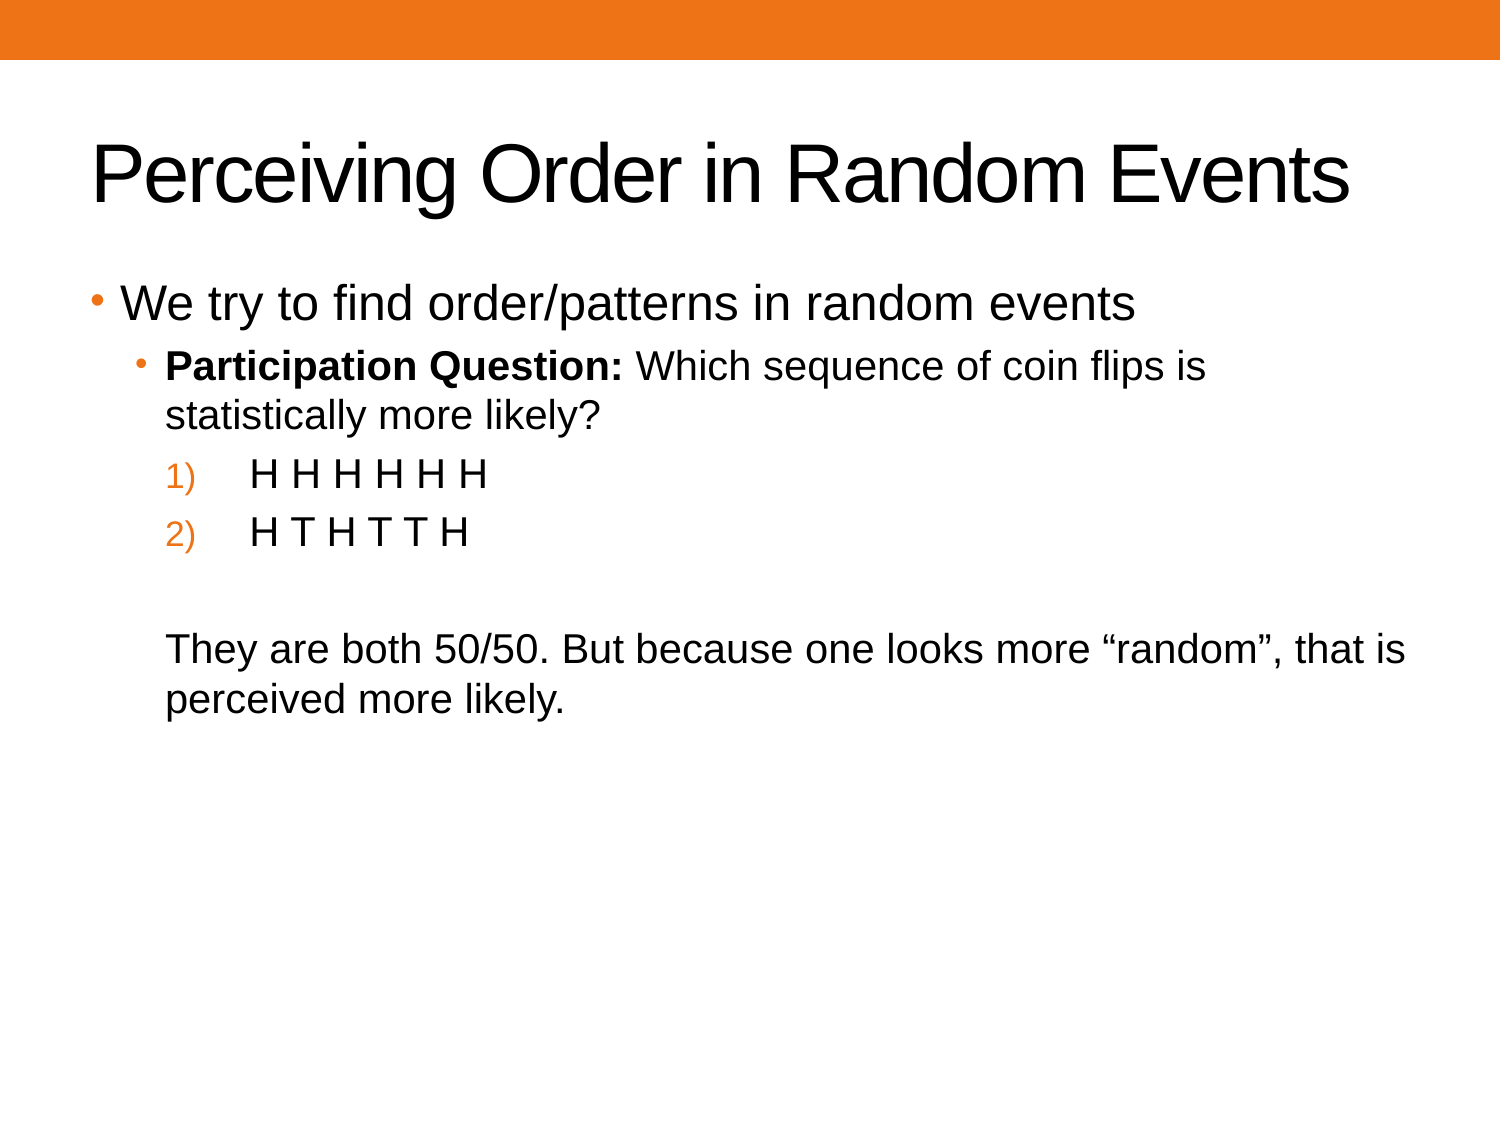

# Perceiving Order in Random Events
We try to find order/patterns in random events
Participation Question: Which sequence of coin flips is statistically more likely?
H H H H H H
H T H T T H

They are both 50/50. But because one looks more “random”, that is perceived more likely.